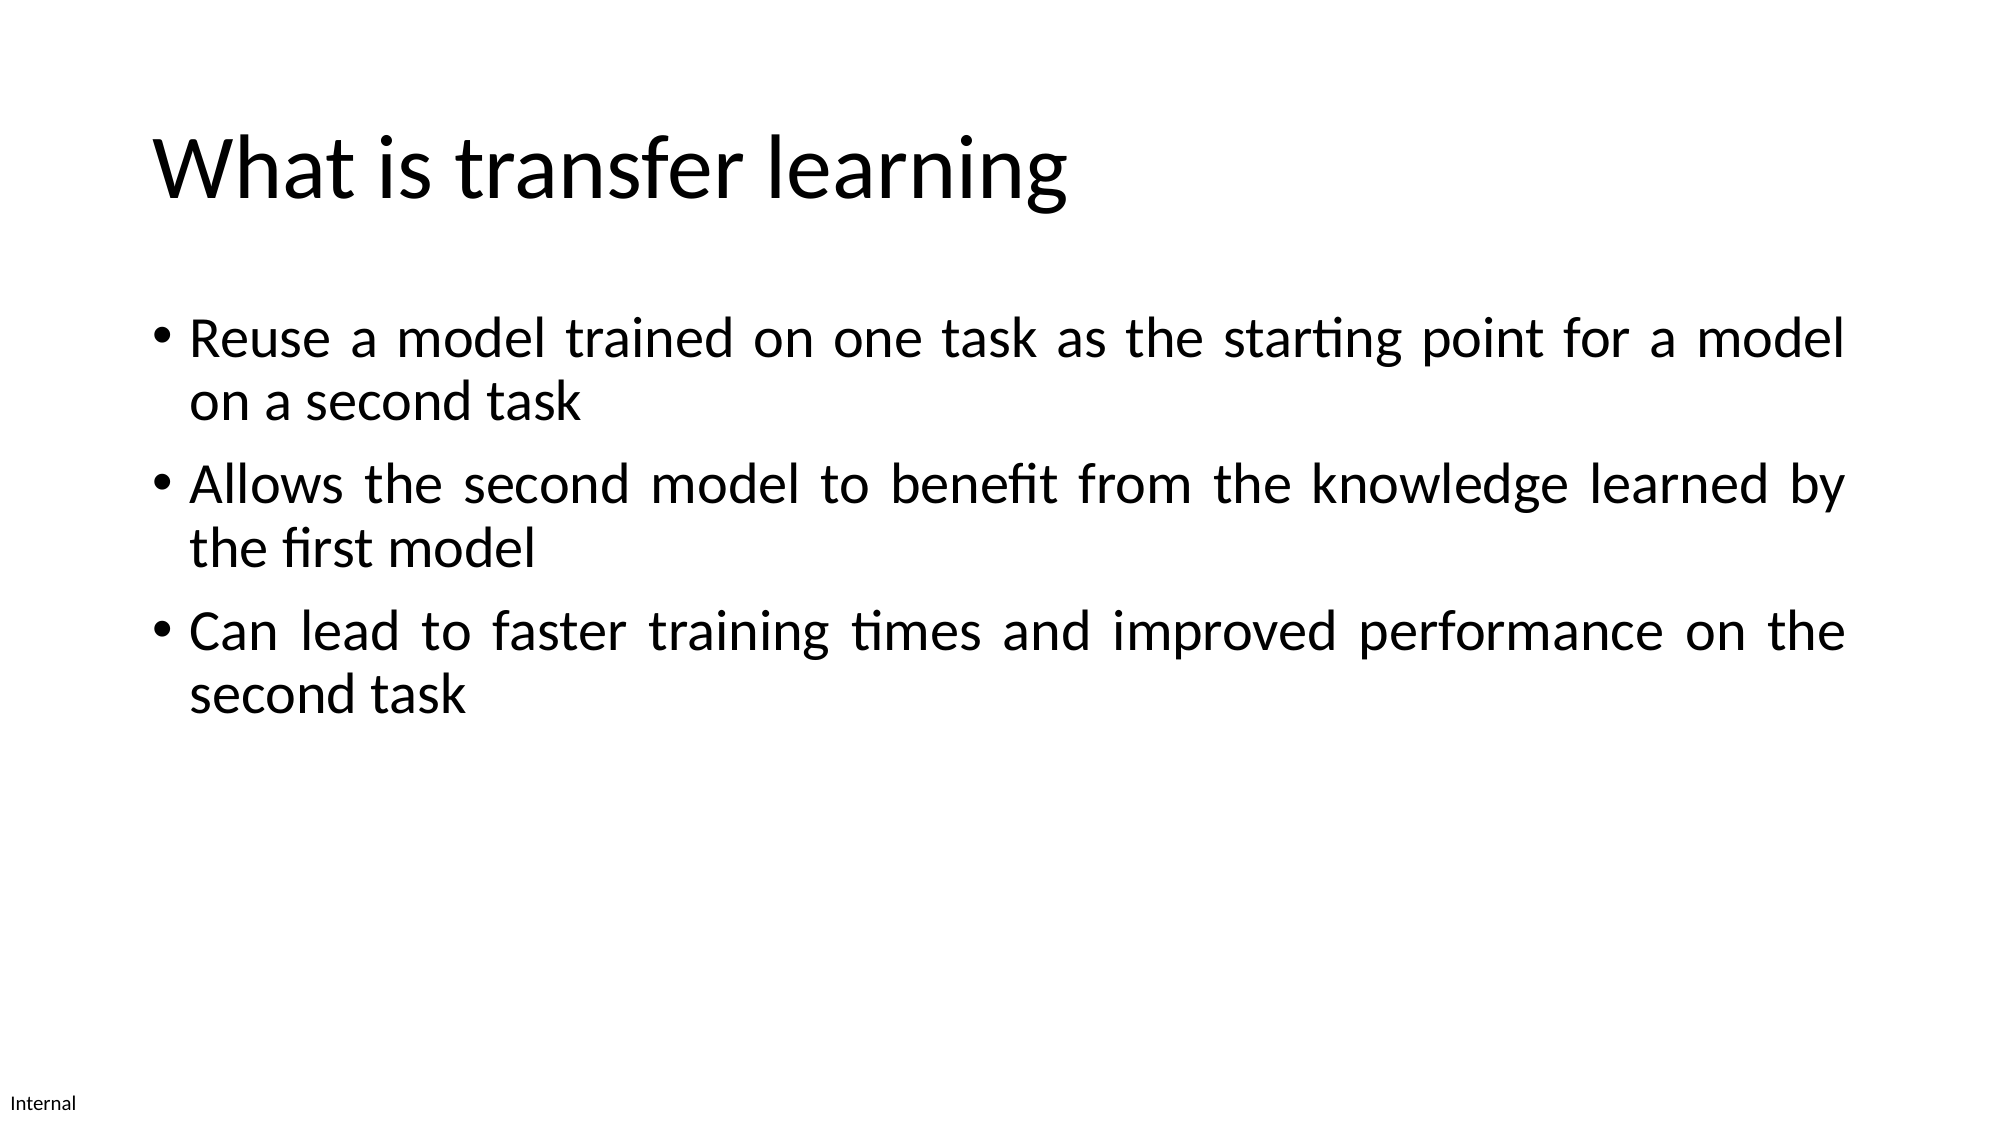

# What is transfer learning
Reuse a model trained on one task as the starting point for a model on a second task
Allows the second model to benefit from the knowledge learned by the first model
Can lead to faster training times and improved performance on the second task